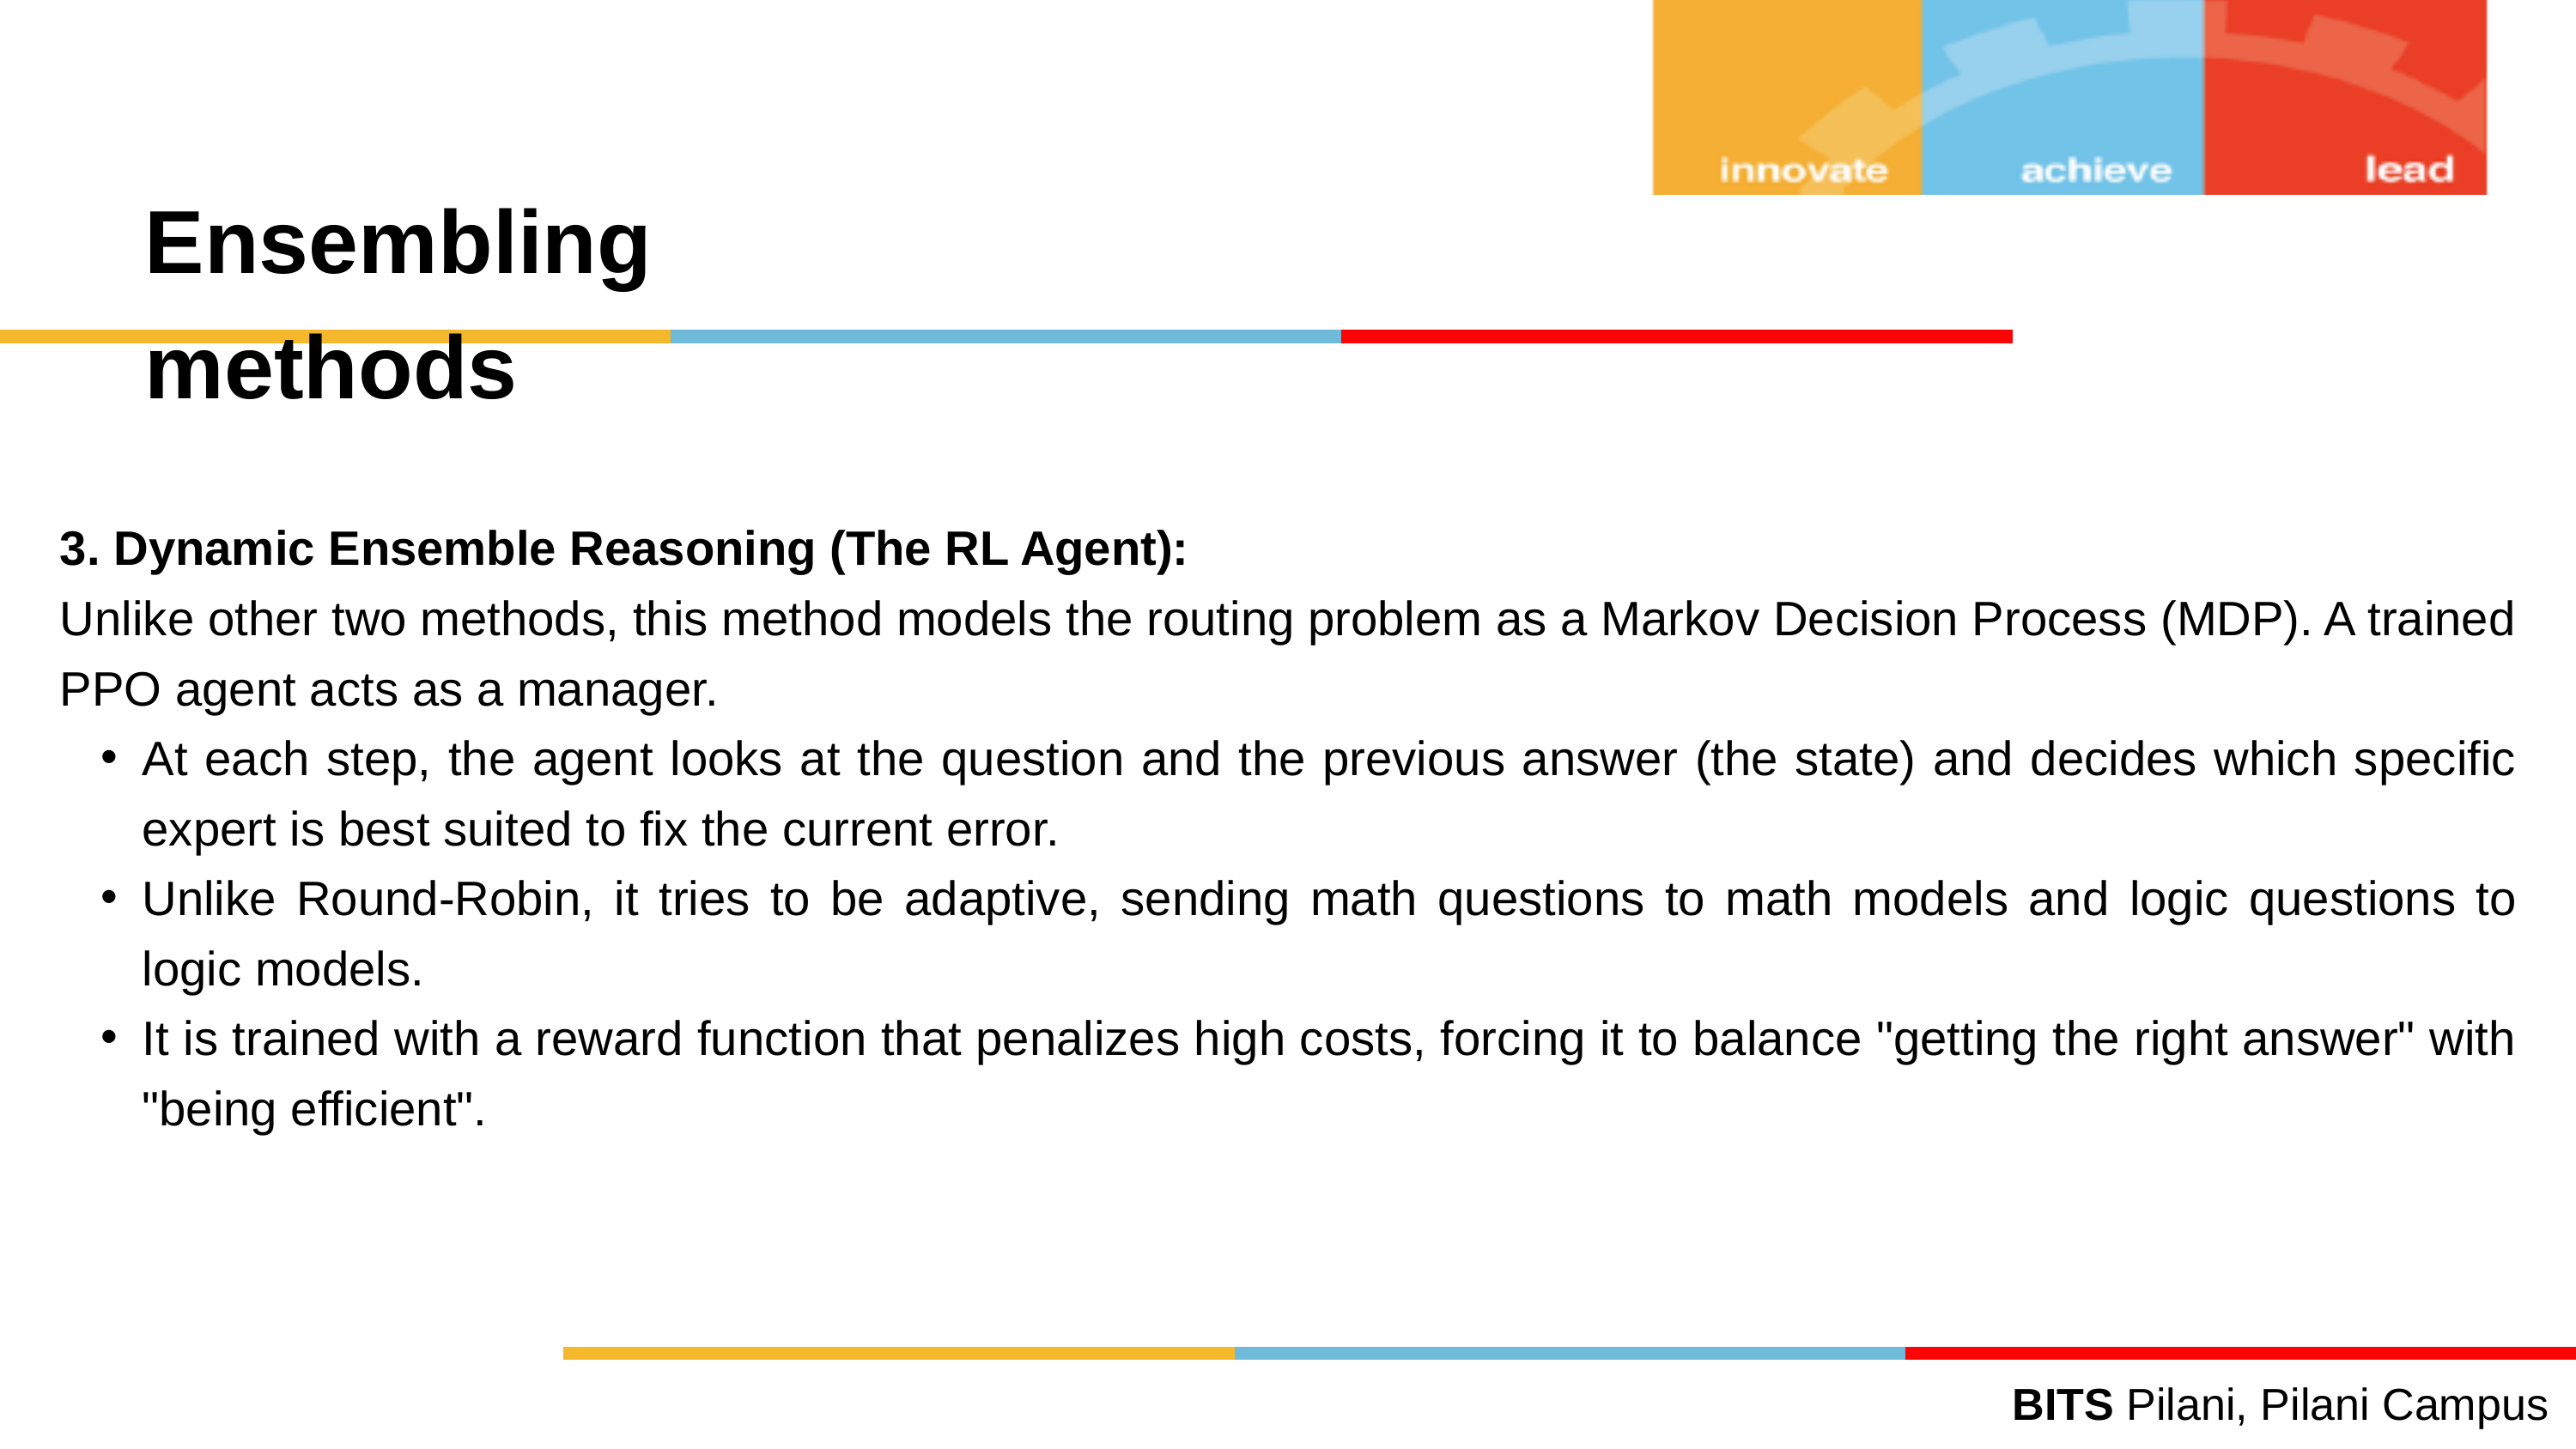

Ensembling methods

3. Dynamic Ensemble Reasoning (The RL Agent):
Unlike other two methods, this method models the routing problem as a Markov Decision Process (MDP). A trained PPO agent acts as a manager.
At each step, the agent looks at the question and the previous answer (the state) and decides which specific expert is best suited to fix the current error.
Unlike Round-Robin, it tries to be adaptive, sending math questions to math models and logic questions to logic models.
It is trained with a reward function that penalizes high costs, forcing it to balance "getting the right answer" with "being efficient".

BITS Pilani, Pilani Campus